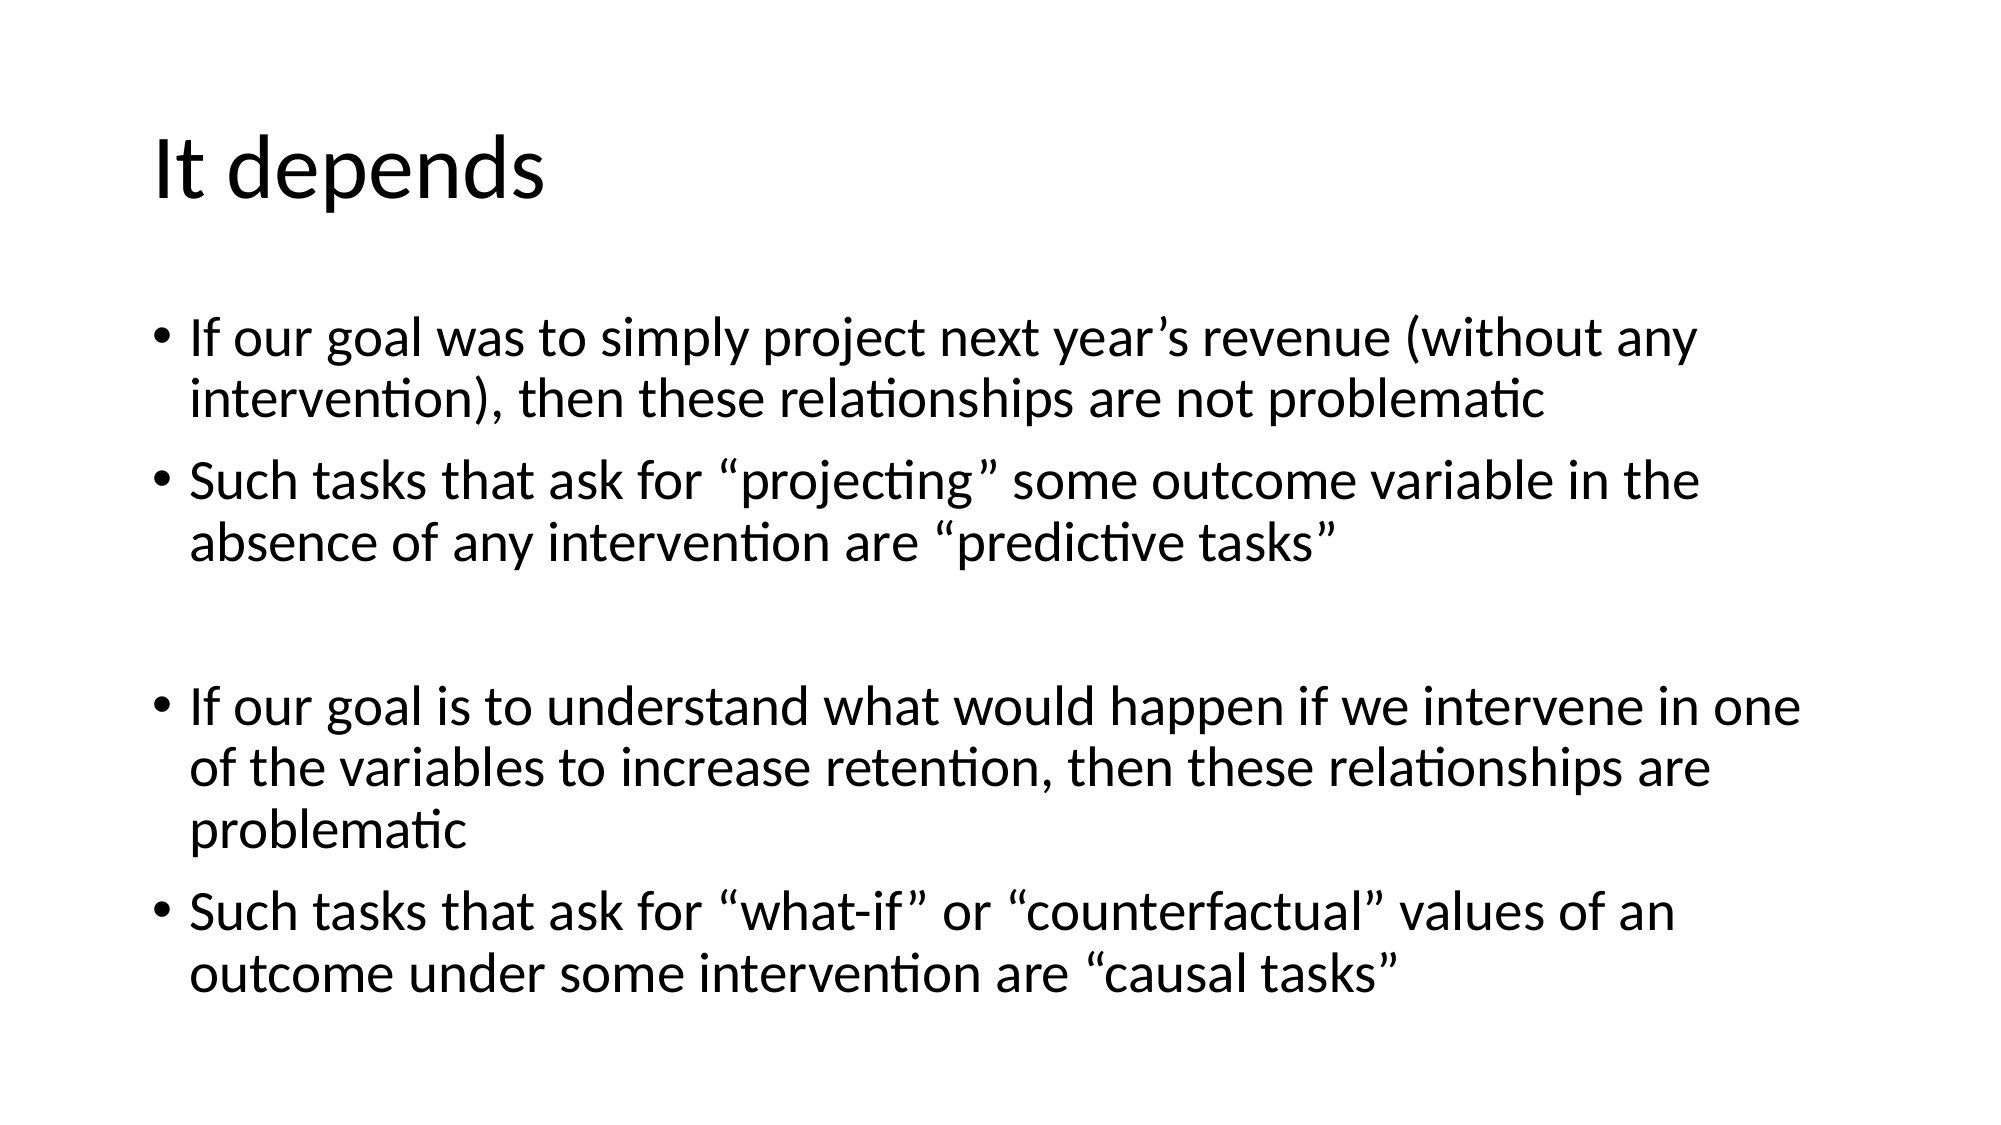

# It depends
If our goal was to simply project next year’s revenue (without any intervention), then these relationships are not problematic
Such tasks that ask for “projecting” some outcome variable in the absence of any intervention are “predictive tasks”

If our goal is to understand what would happen if we intervene in one of the variables to increase retention, then these relationships are problematic
Such tasks that ask for “what-if” or “counterfactual” values of an outcome under some intervention are “causal tasks”